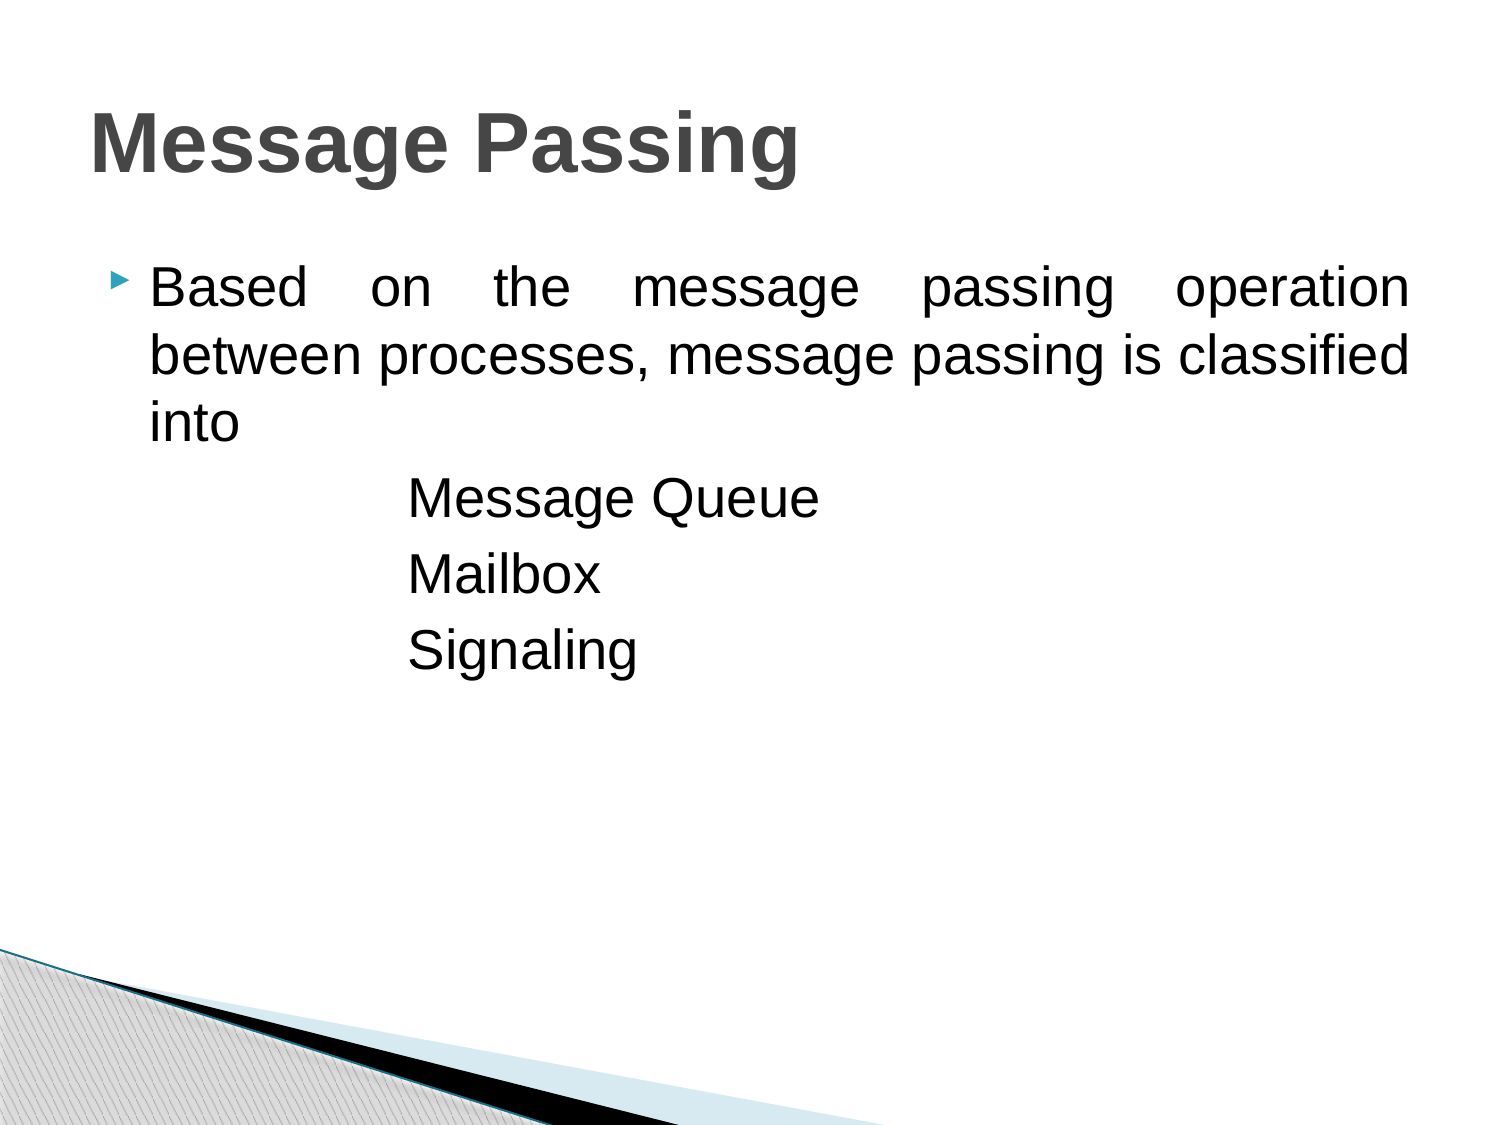

# Message Passing
Based on the message passing operation between processes, message passing is classified into
		Message Queue
		Mailbox
		Signaling